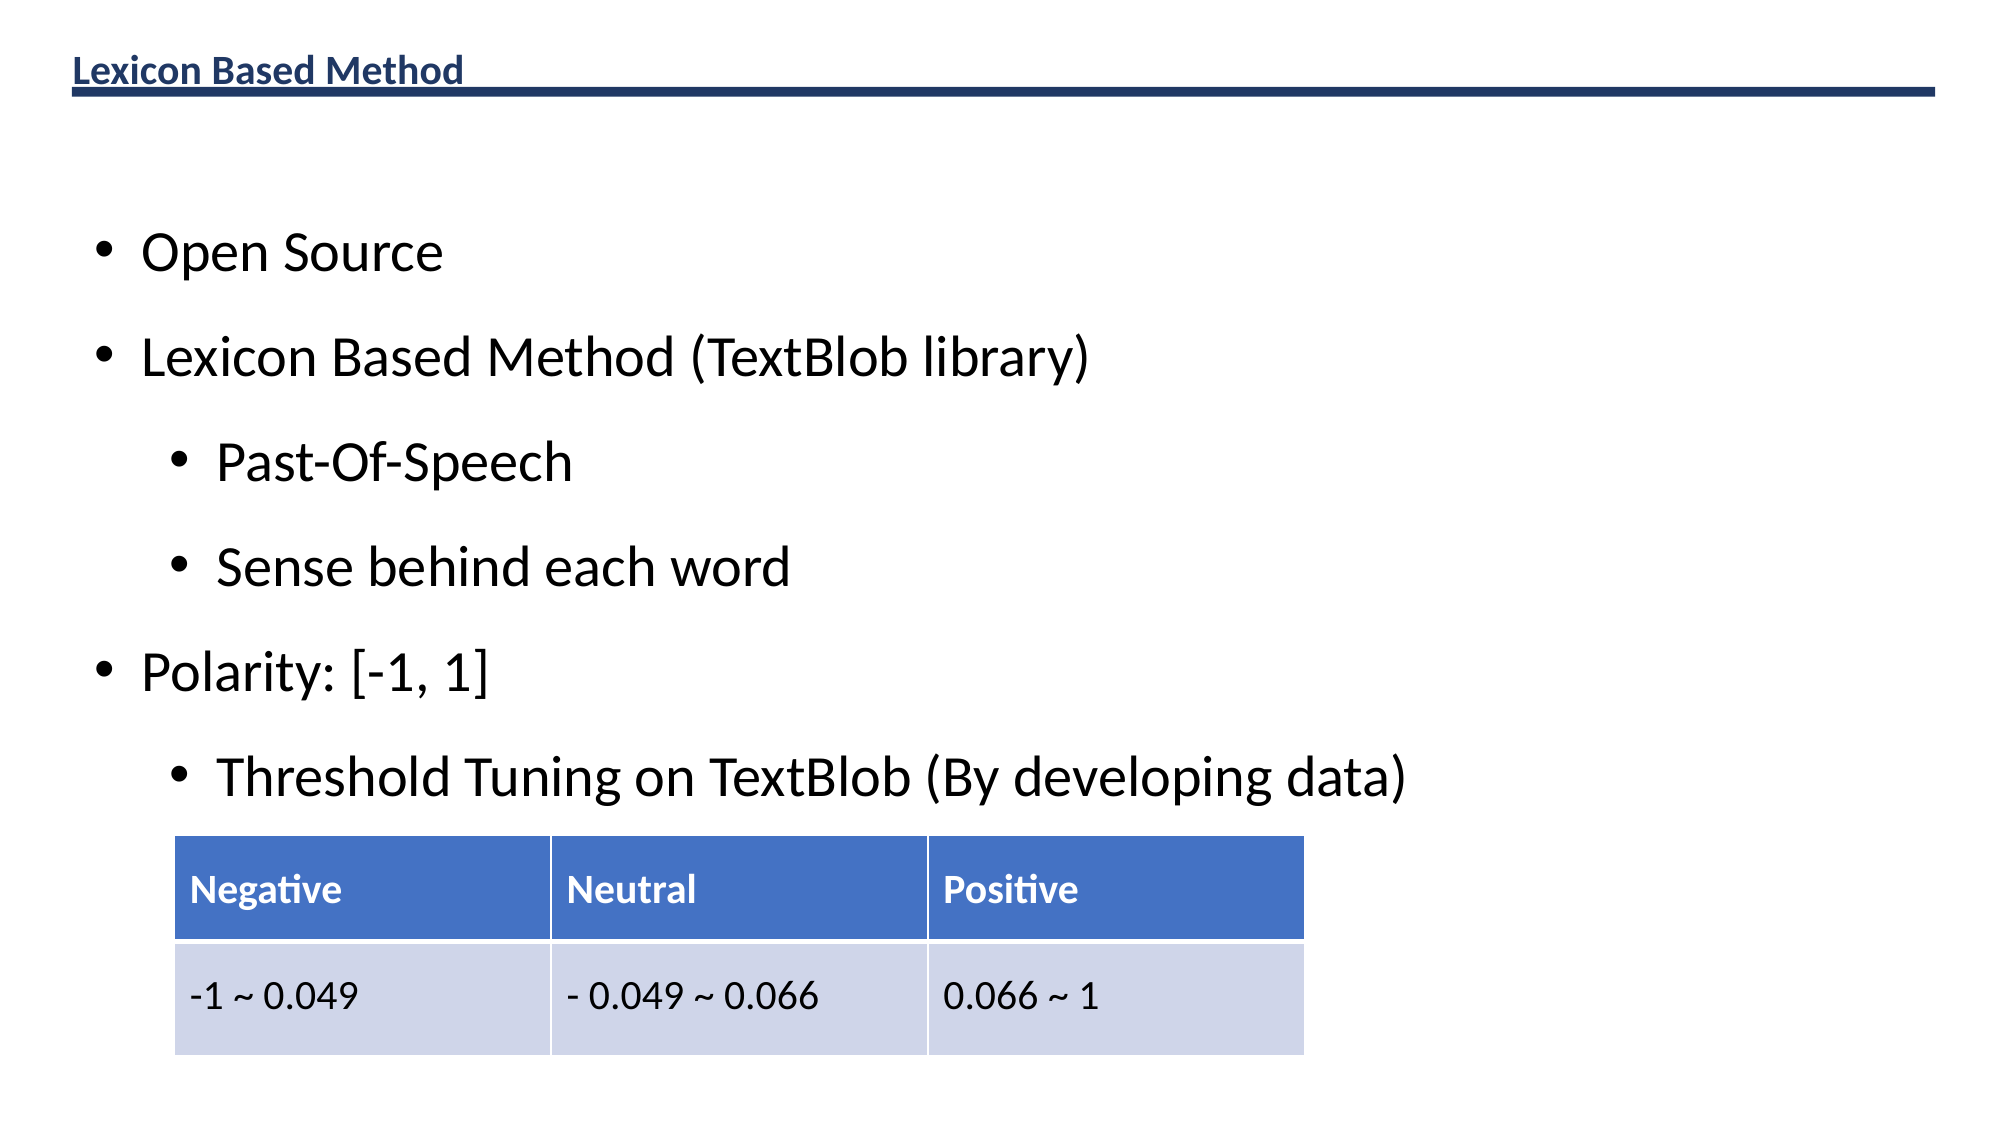

Lexicon Based Method

Open Source
Lexicon Based Method (TextBlob library)
Past-Of-Speech
Sense behind each word
Polarity: [-1, 1]
Threshold Tuning on TextBlob (By developing data)

| Negative | Neutral | Positive |
| --- | --- | --- |
| -1 ~ 0.049 | - 0.049 ~ 0.066 | 0.066 ~ 1 |